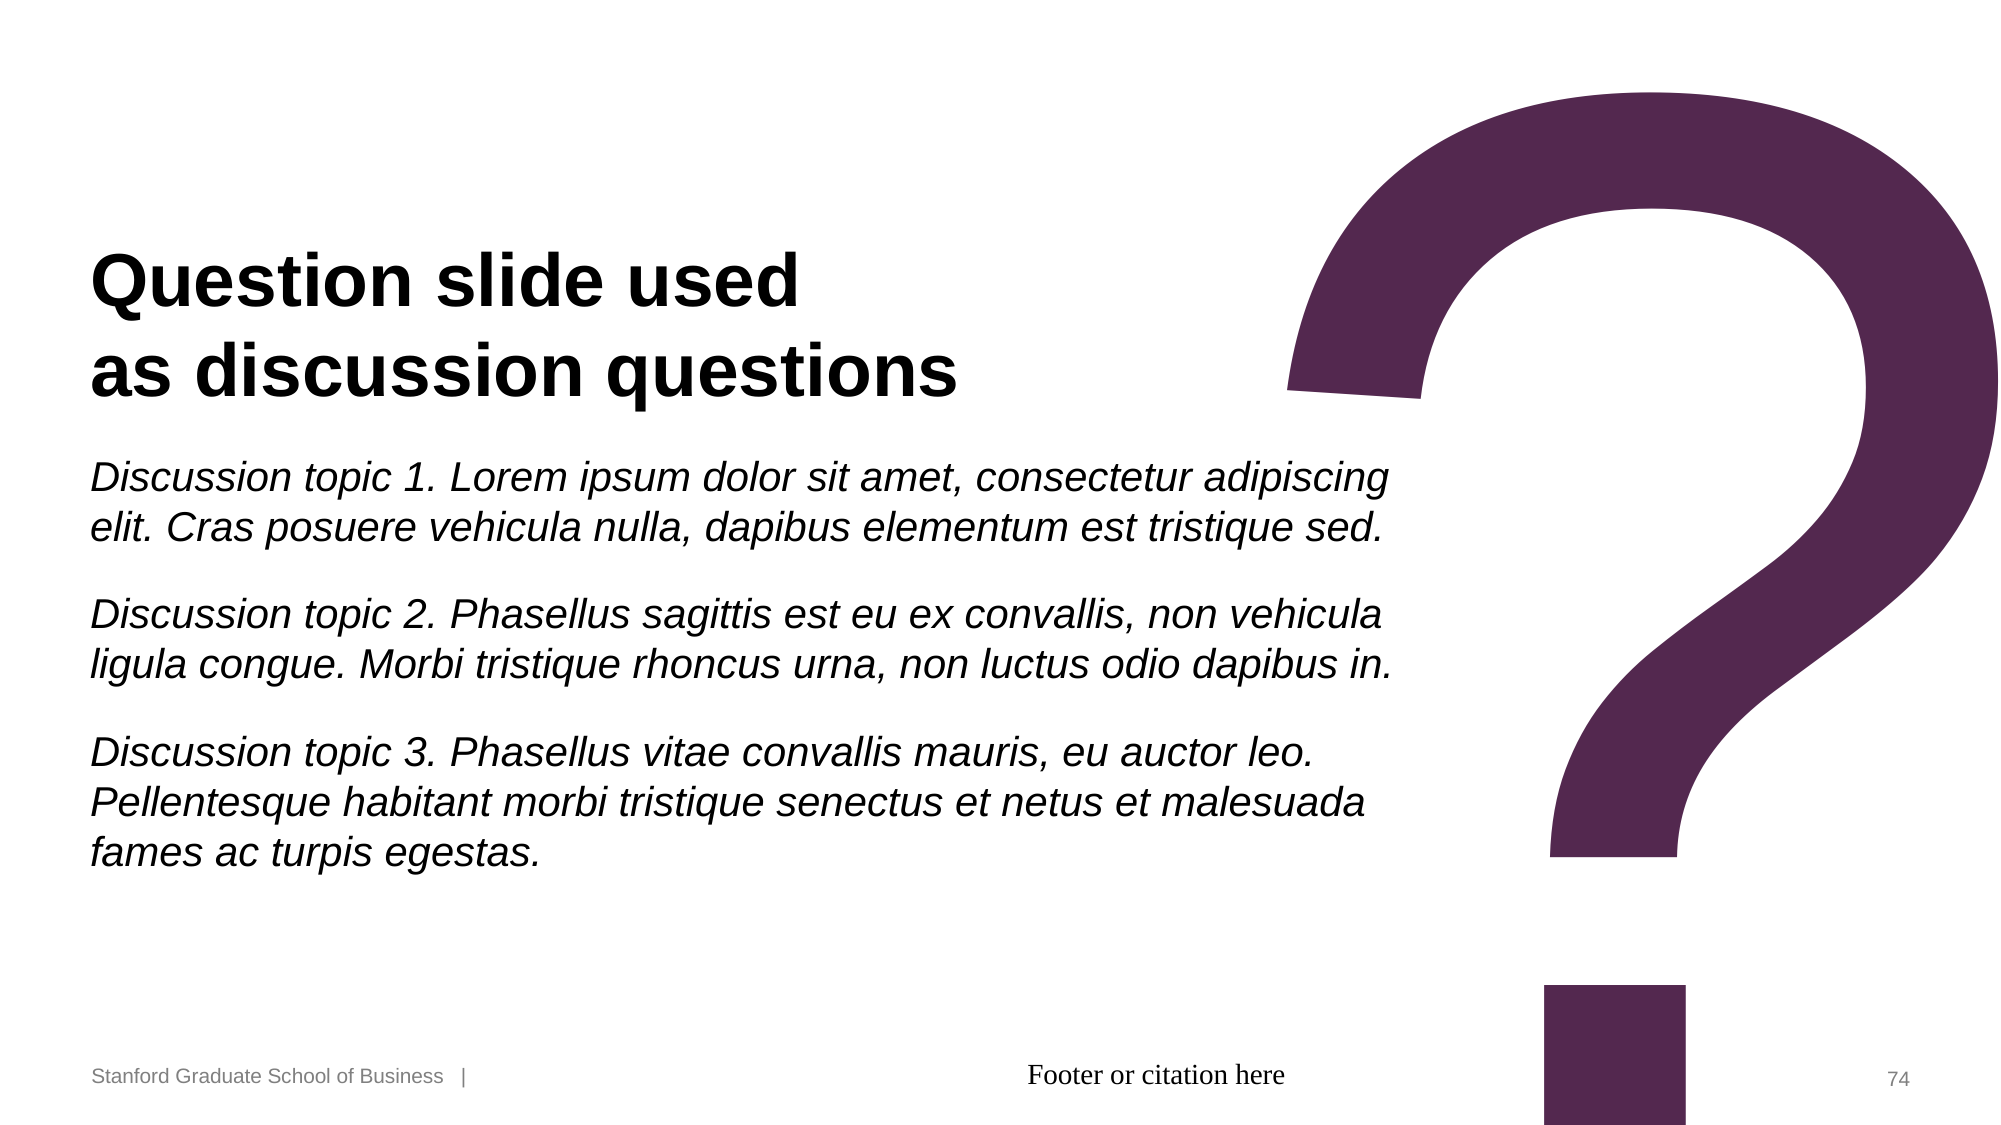

Question slide used
as discussion questions
Discussion topic 1. Lorem ipsum dolor sit amet, consectetur adipiscing elit. Cras posuere vehicula nulla, dapibus elementum est tristique sed.
Discussion topic 2. Phasellus sagittis est eu ex convallis, non vehicula ligula congue. Morbi tristique rhoncus urna, non luctus odio dapibus in.
Discussion topic 3. Phasellus vitae convallis mauris, eu auctor leo. Pellentesque habitant morbi tristique senectus et netus et malesuada fames ac turpis egestas.
Footer or citation here
74